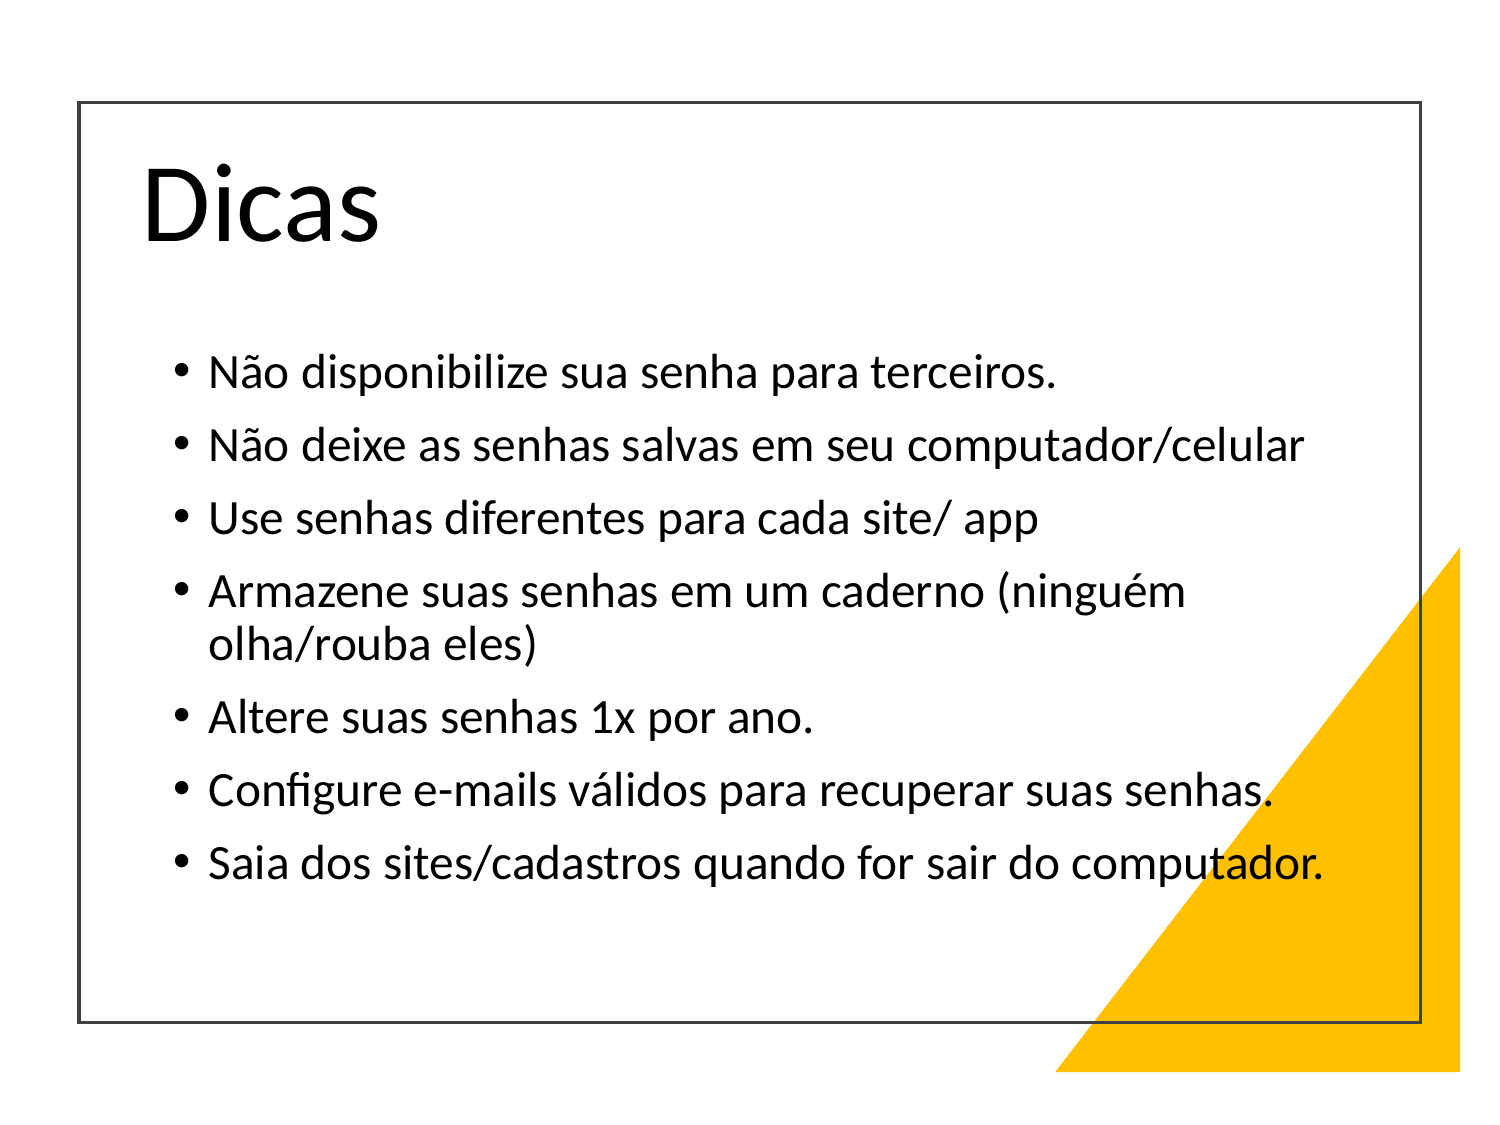

# Dicas

Não disponibilize sua senha para terceiros.
Não deixe as senhas salvas em seu computador/celular
Use senhas diferentes para cada site/ app
Armazene suas senhas em um caderno (ninguém olha/rouba eles)
Altere suas senhas 1x por ano.
Configure e-mails válidos para recuperar suas senhas.
Saia dos sites/cadastros quando for sair do computador.